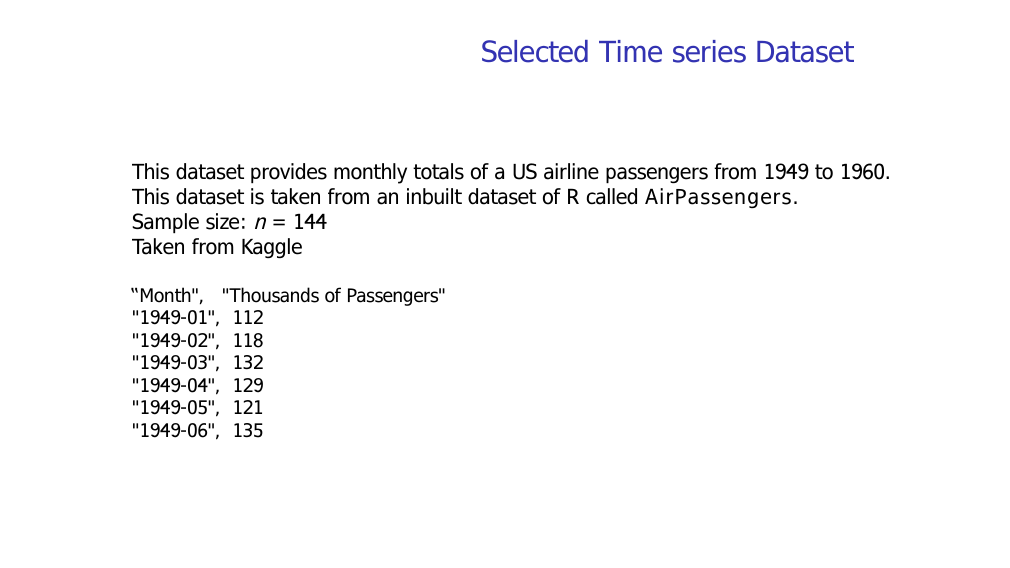

# Selected Time series Dataset
This dataset provides monthly totals of a US airline passengers from 1949 to 1960.
This dataset is taken from an inbuilt dataset of R called AirPassengers.
Sample size: n = 144
Taken from Kaggle

“Month",   "Thousands of Passengers"
"1949-01",  112
"1949-02",  118
"1949-03",  132
"1949-04",  129
"1949-05",  121
"1949-06",  135